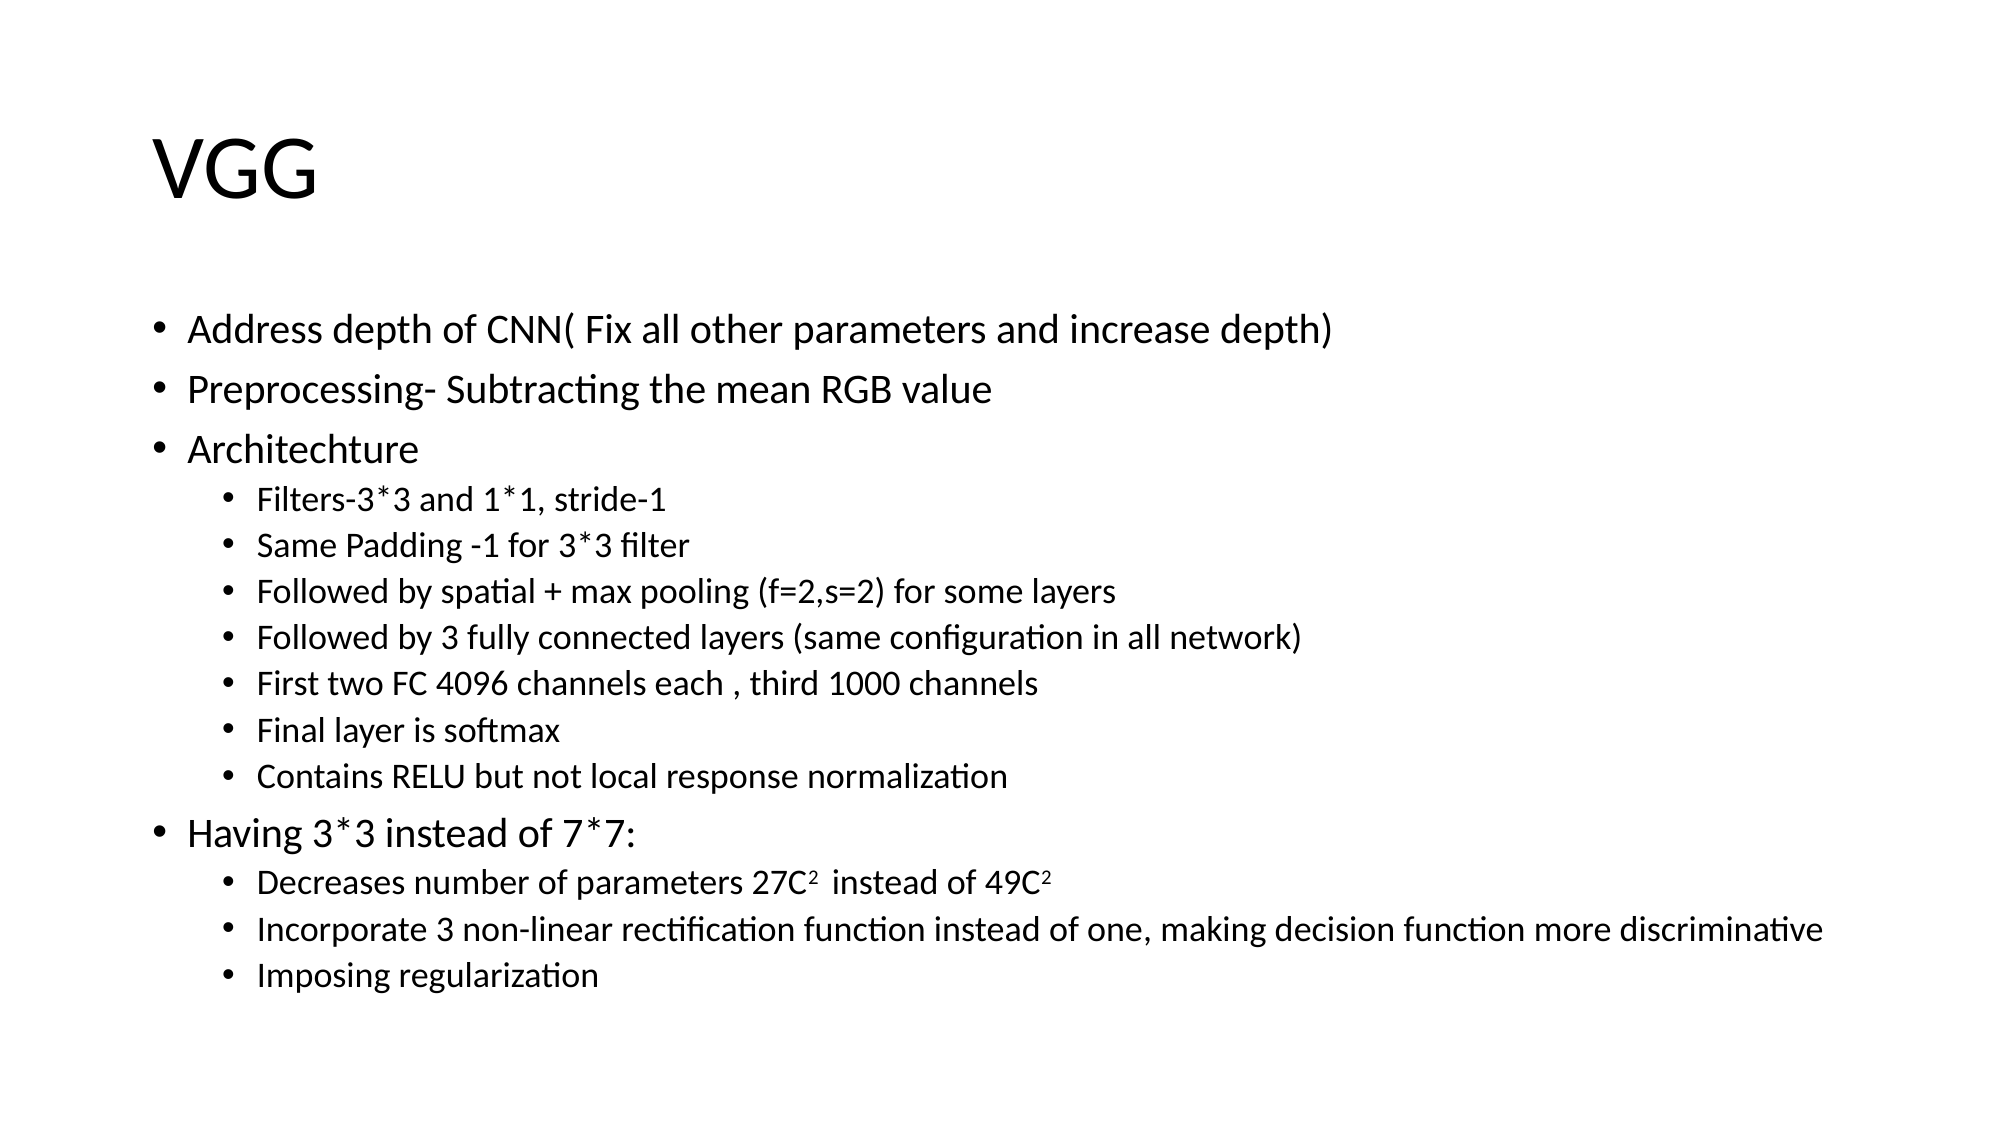

# VGG
Address depth of CNN( Fix all other parameters and increase depth)
Preprocessing- Subtracting the mean RGB value
Architechture
Filters-3*3 and 1*1, stride-1
Same Padding -1 for 3*3 filter
Followed by spatial + max pooling (f=2,s=2) for some layers
Followed by 3 fully connected layers (same configuration in all network)
First two FC 4096 channels each , third 1000 channels
Final layer is softmax
Contains RELU but not local response normalization
Having 3*3 instead of 7*7:
Decreases number of parameters 27C2  instead of 49C2
Incorporate 3 non-linear rectification function instead of one, making decision function more discriminative
Imposing regularization